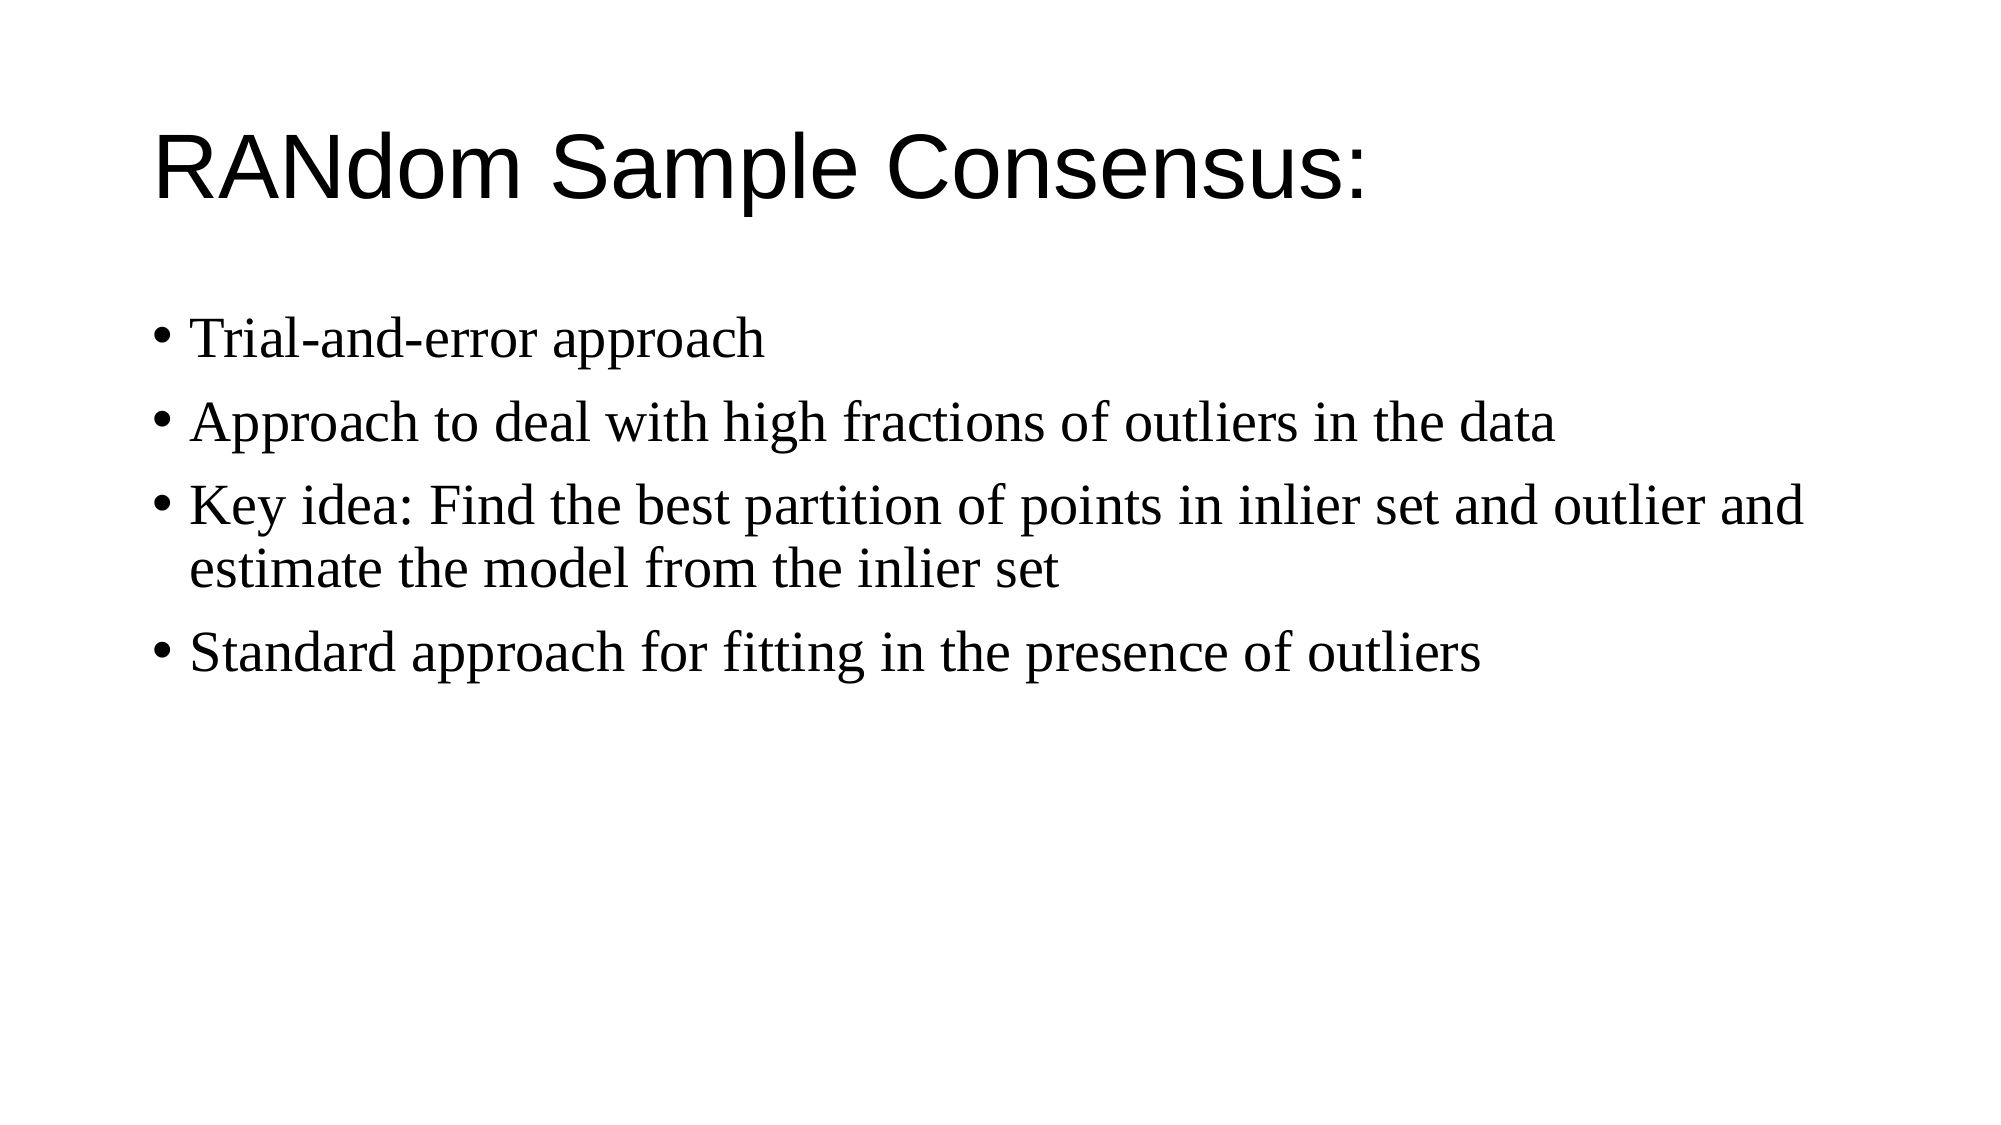

# RANdom Sample Consensus:
Trial-and-error approach
Approach to deal with high fractions of outliers in the data
Key idea: Find the best partition of points in inlier set and outlier and estimate the model from the inlier set
Standard approach for fitting in the presence of outliers